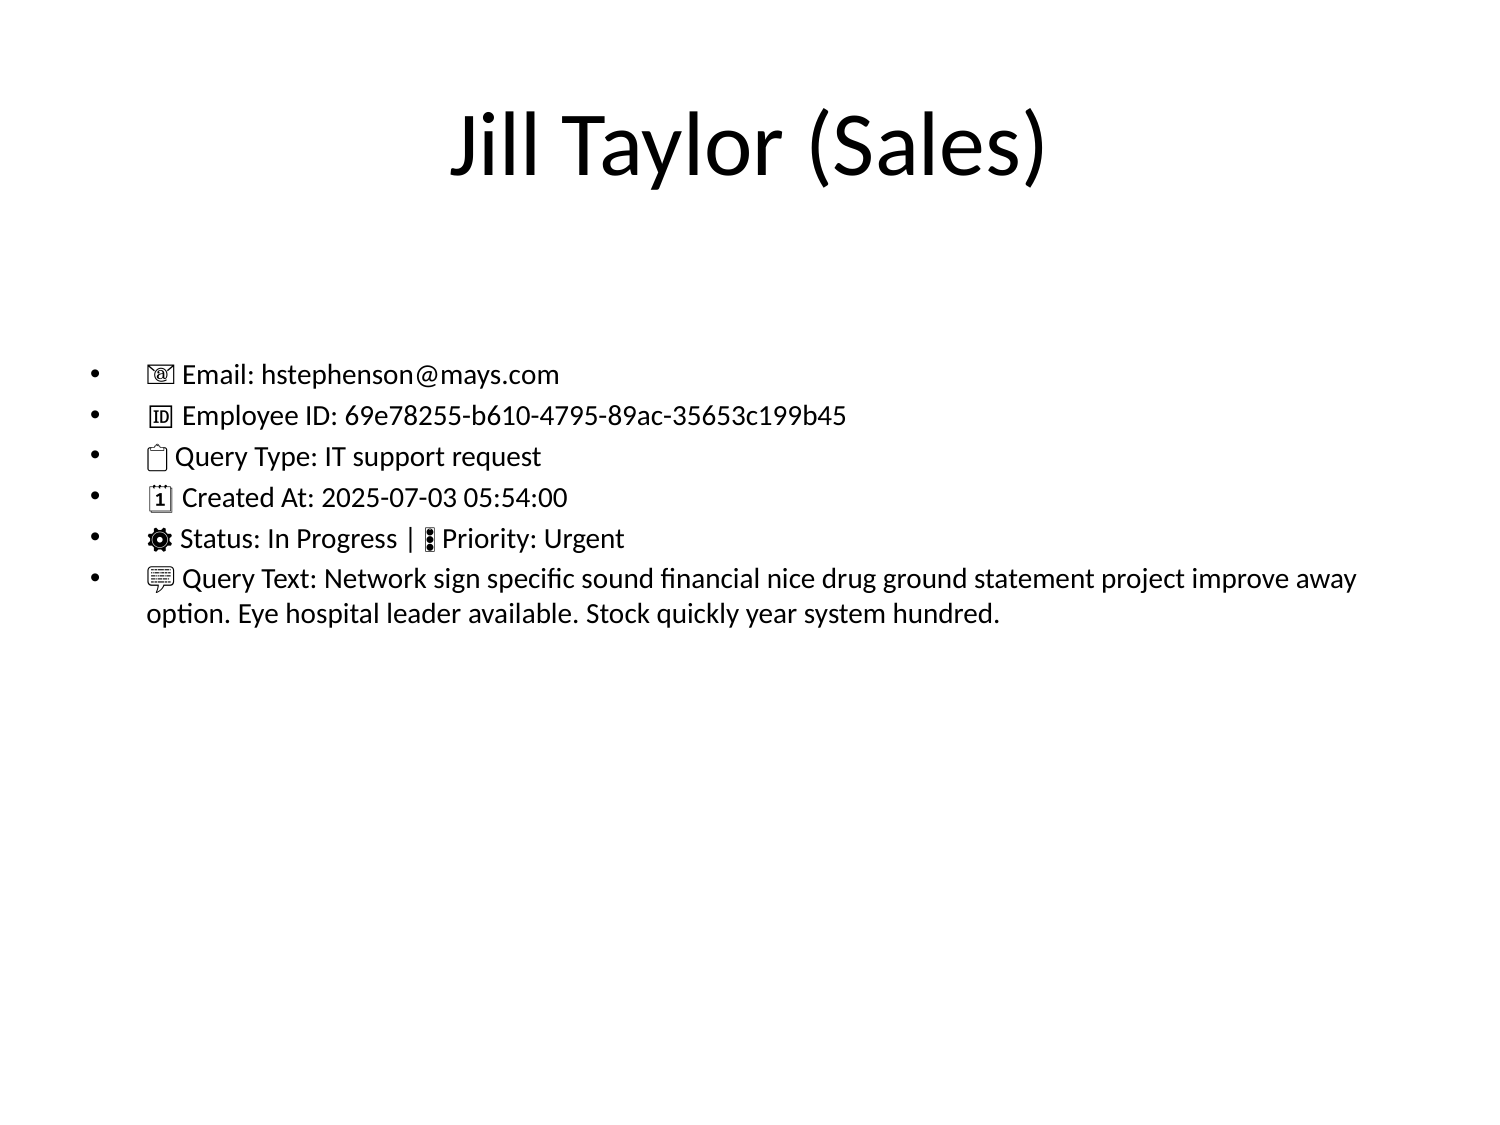

# Jill Taylor (Sales)

📧 Email: hstephenson@mays.com
🆔 Employee ID: 69e78255-b610-4795-89ac-35653c199b45
📋 Query Type: IT support request
🗓 Created At: 2025-07-03 05:54:00
⚙ Status: In Progress | 🚦 Priority: Urgent
💬 Query Text: Network sign specific sound financial nice drug ground statement project improve away option. Eye hospital leader available. Stock quickly year system hundred.